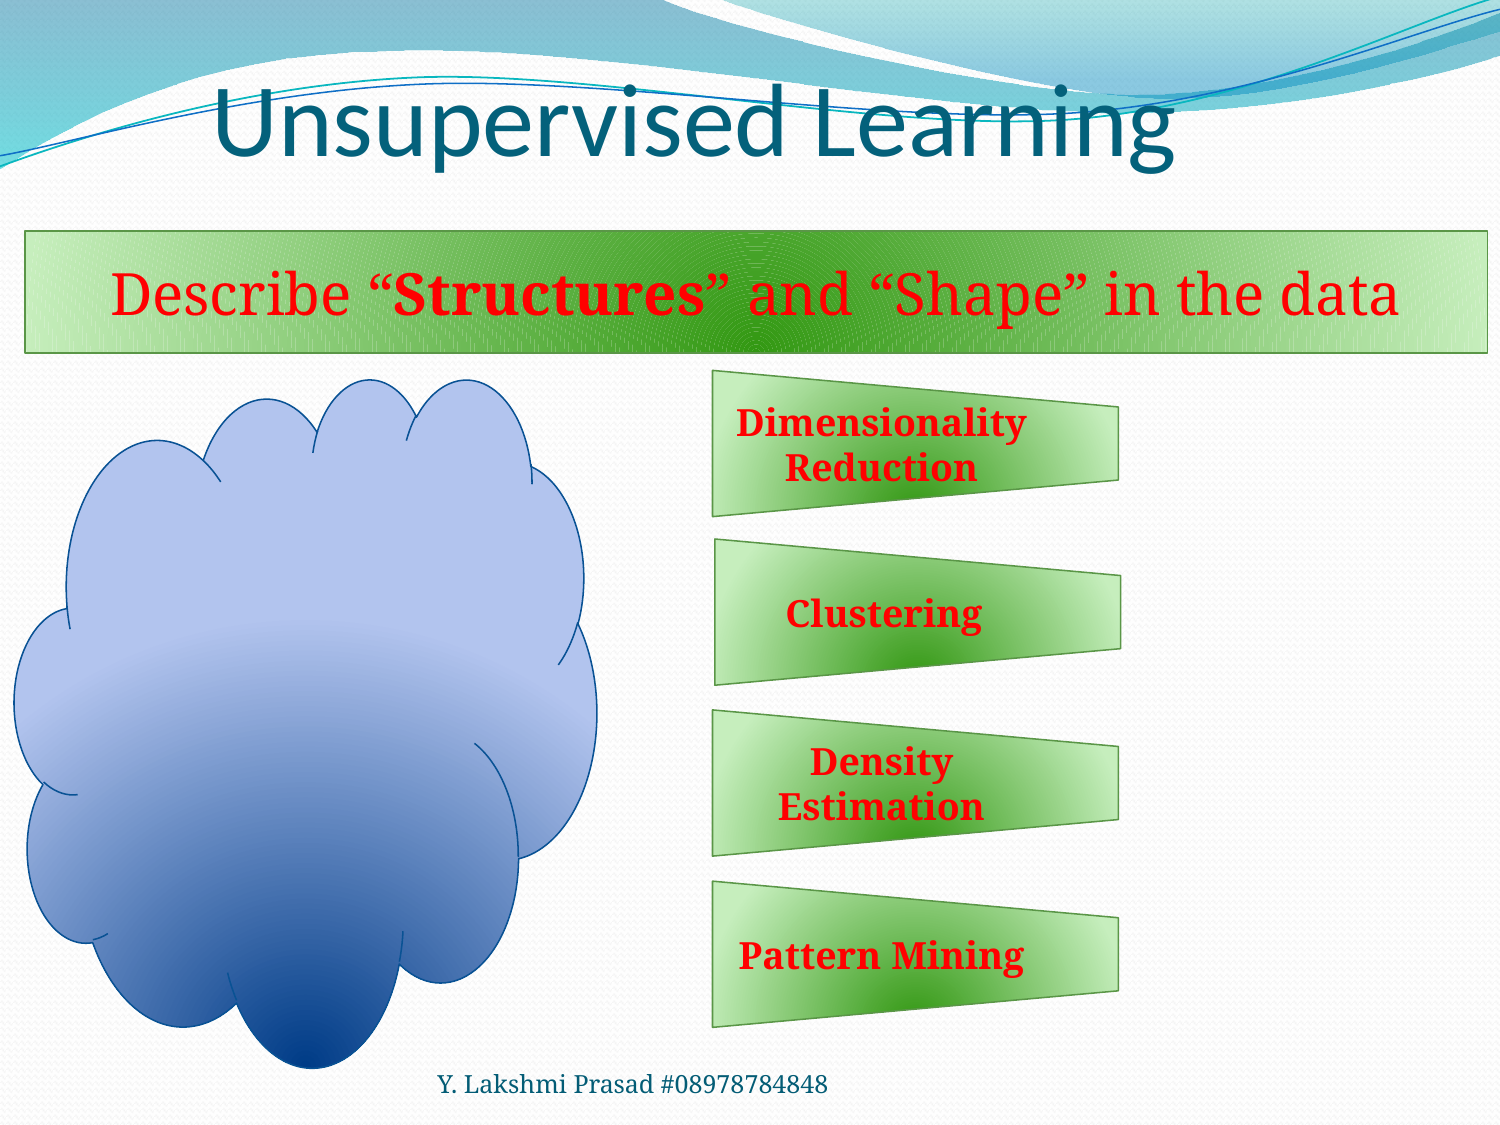

# Unsupervised Learning
Describe “Structures” and “Shape” in the data
Dimensionality Reduction

Clustering
Density Estimation
Pattern Mining
Y. Lakshmi Prasad #08978784848